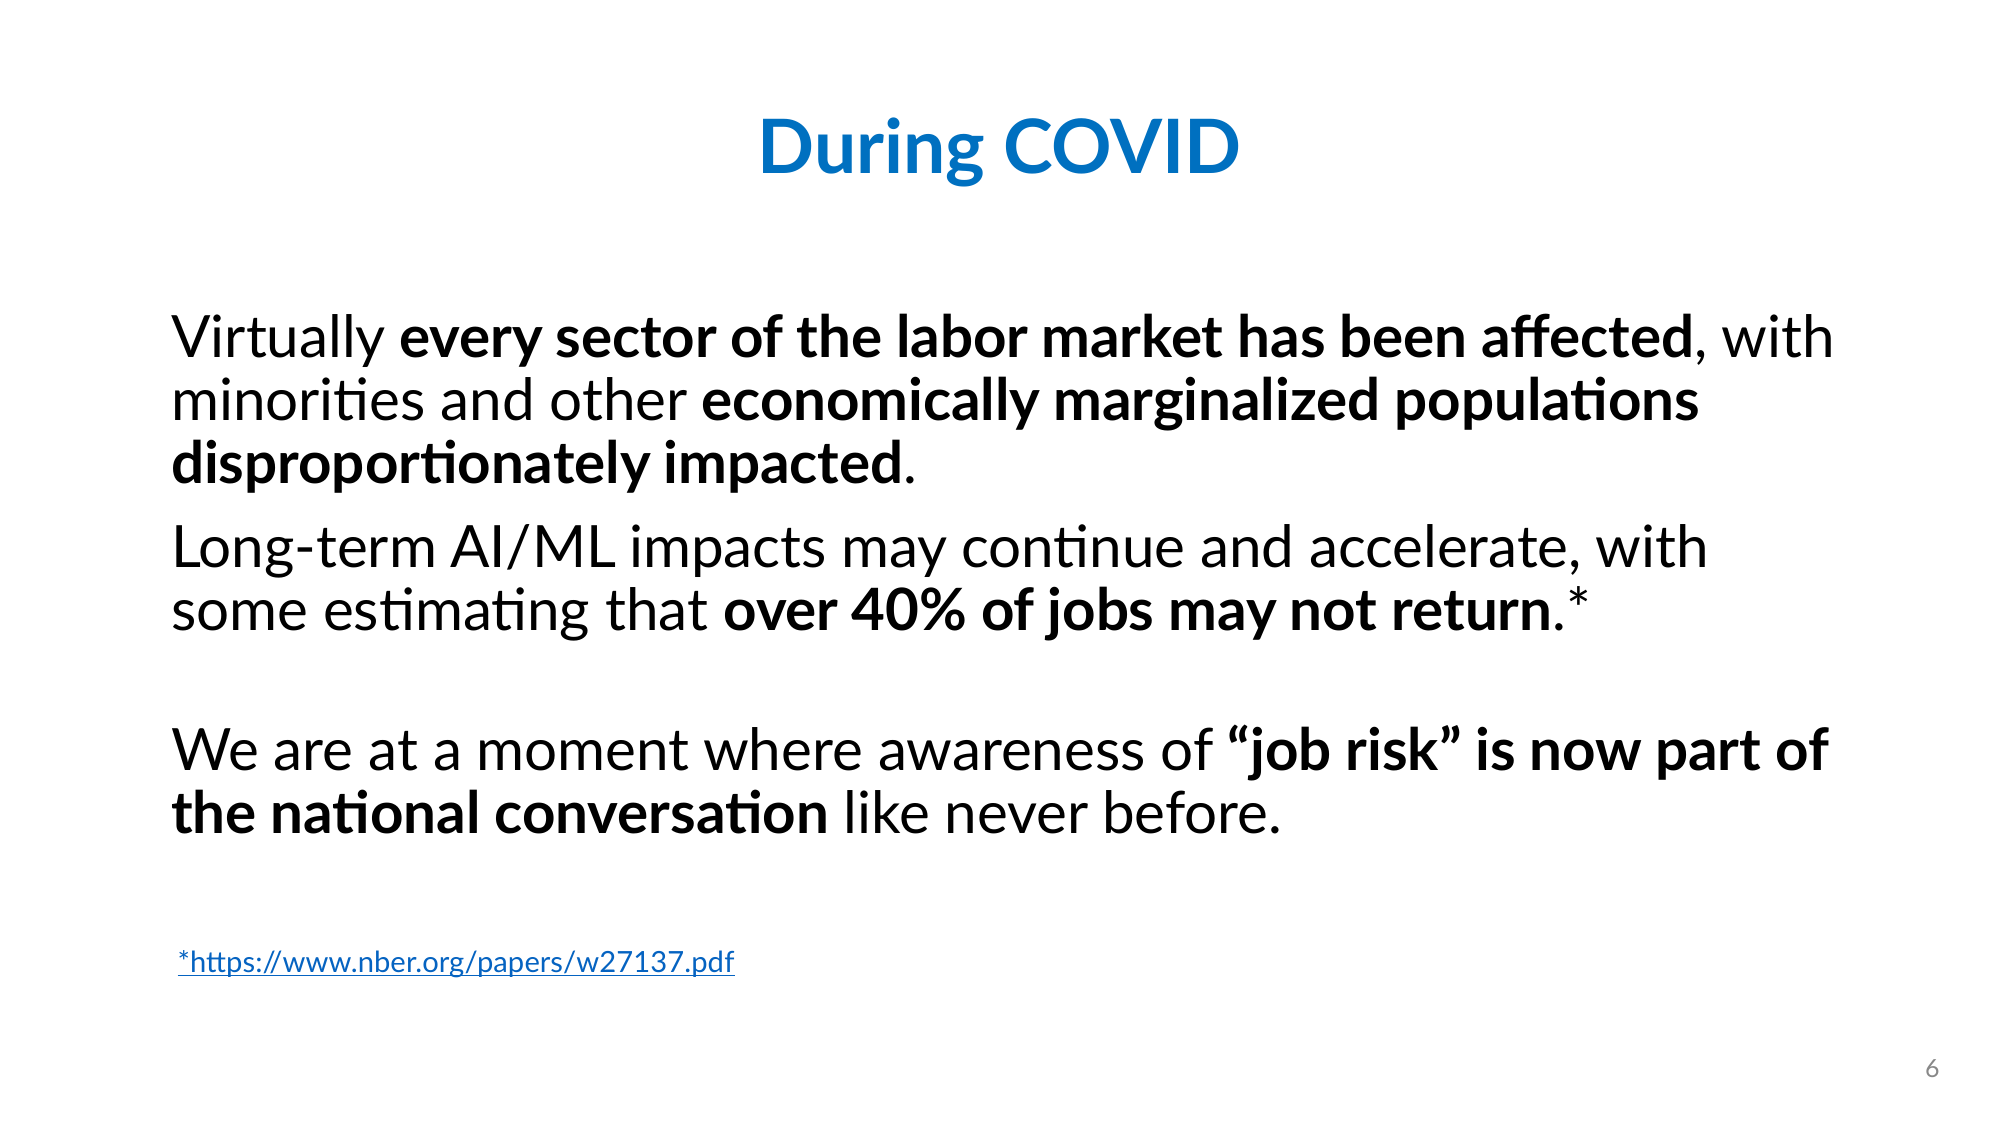

During COVID
Virtually every sector of the labor market has been affected, with minorities and other economically marginalized populations disproportionately impacted.
Long-term AI/ML impacts may continue and accelerate, with some estimating that over 40% of jobs may not return.*

We are at a moment where awareness of “job risk” is now part of the national conversation like never before.
*https://www.nber.org/papers/w27137.pdf
6